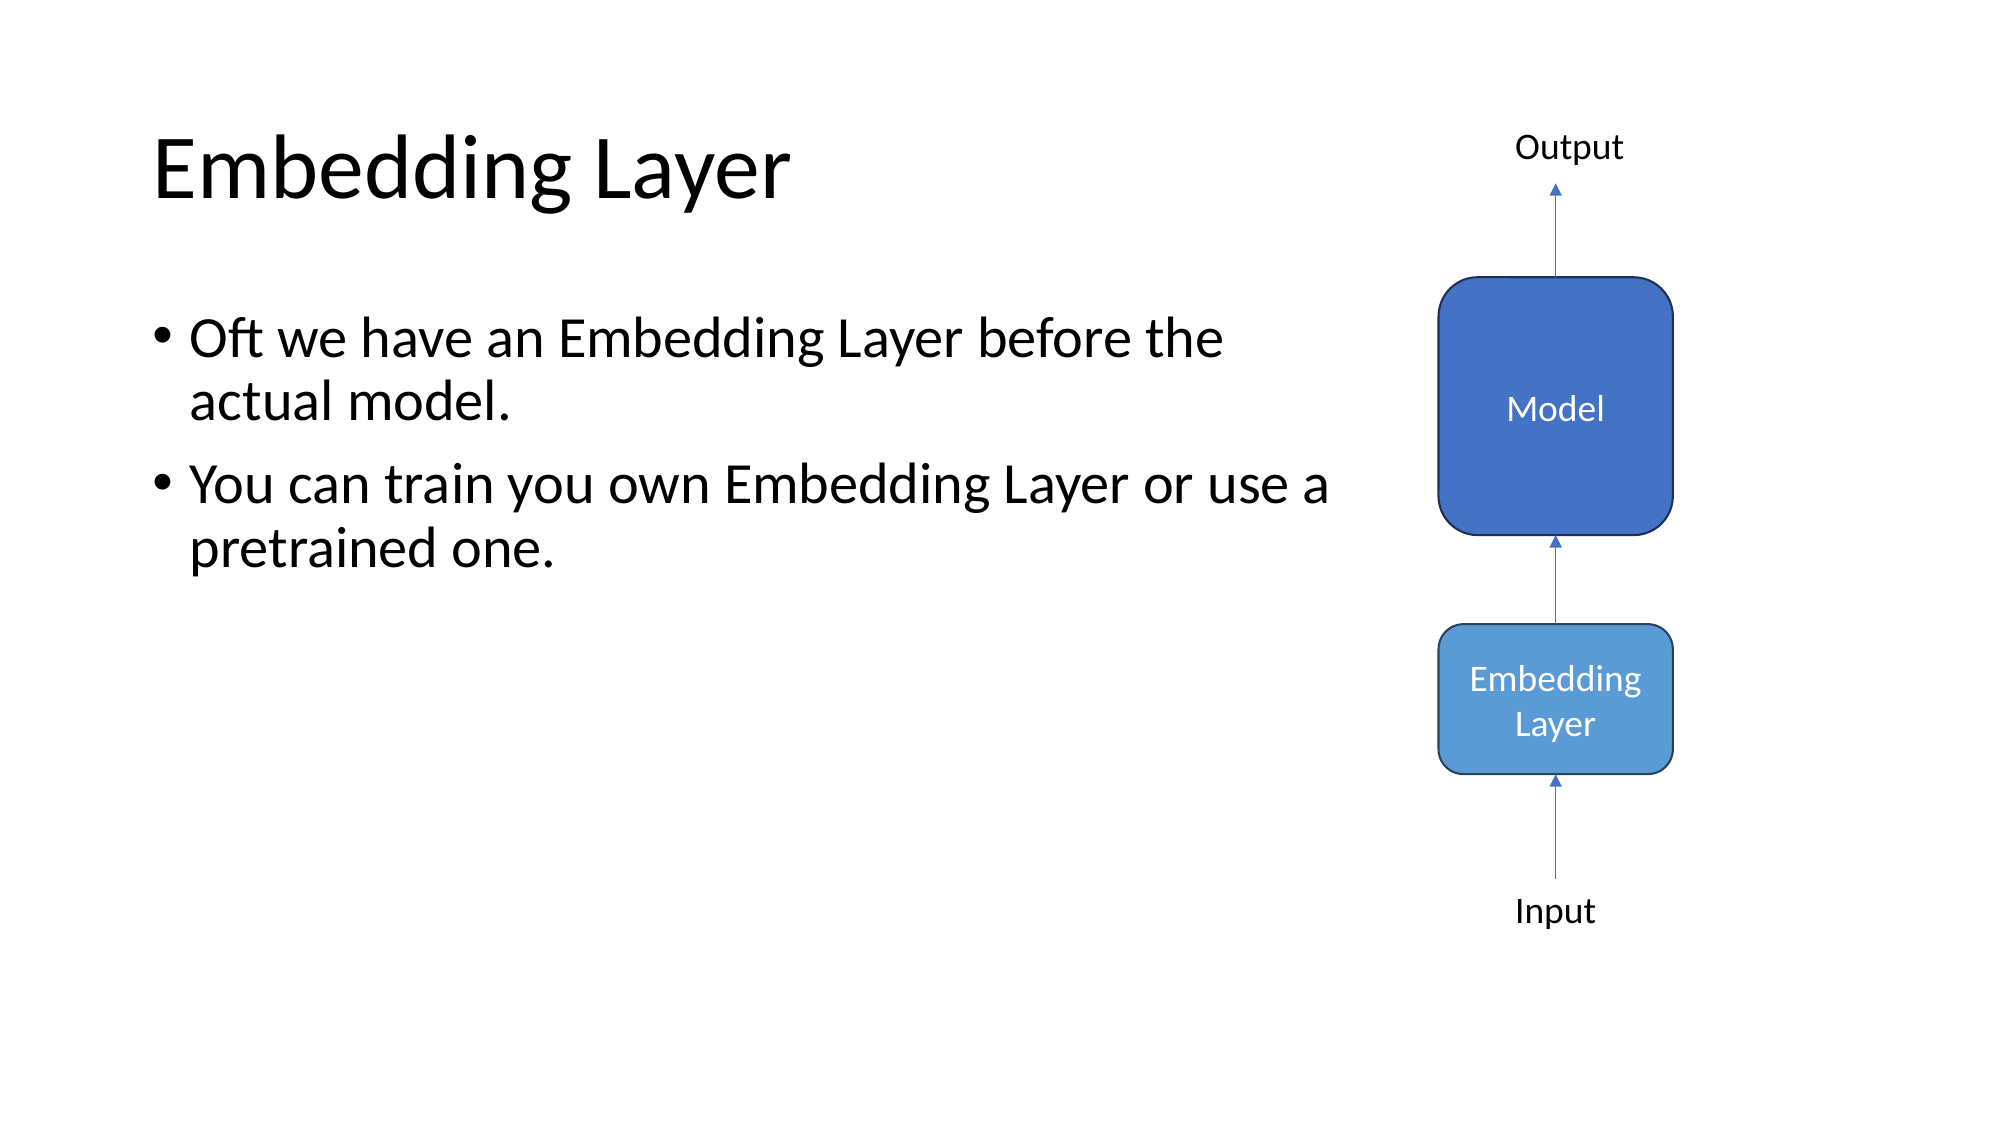

# Embedding Layer
Output
Model
Oft we have an Embedding Layer before the actual model.
You can train you own Embedding Layer or use a pretrained one.
Embedding Layer
Input